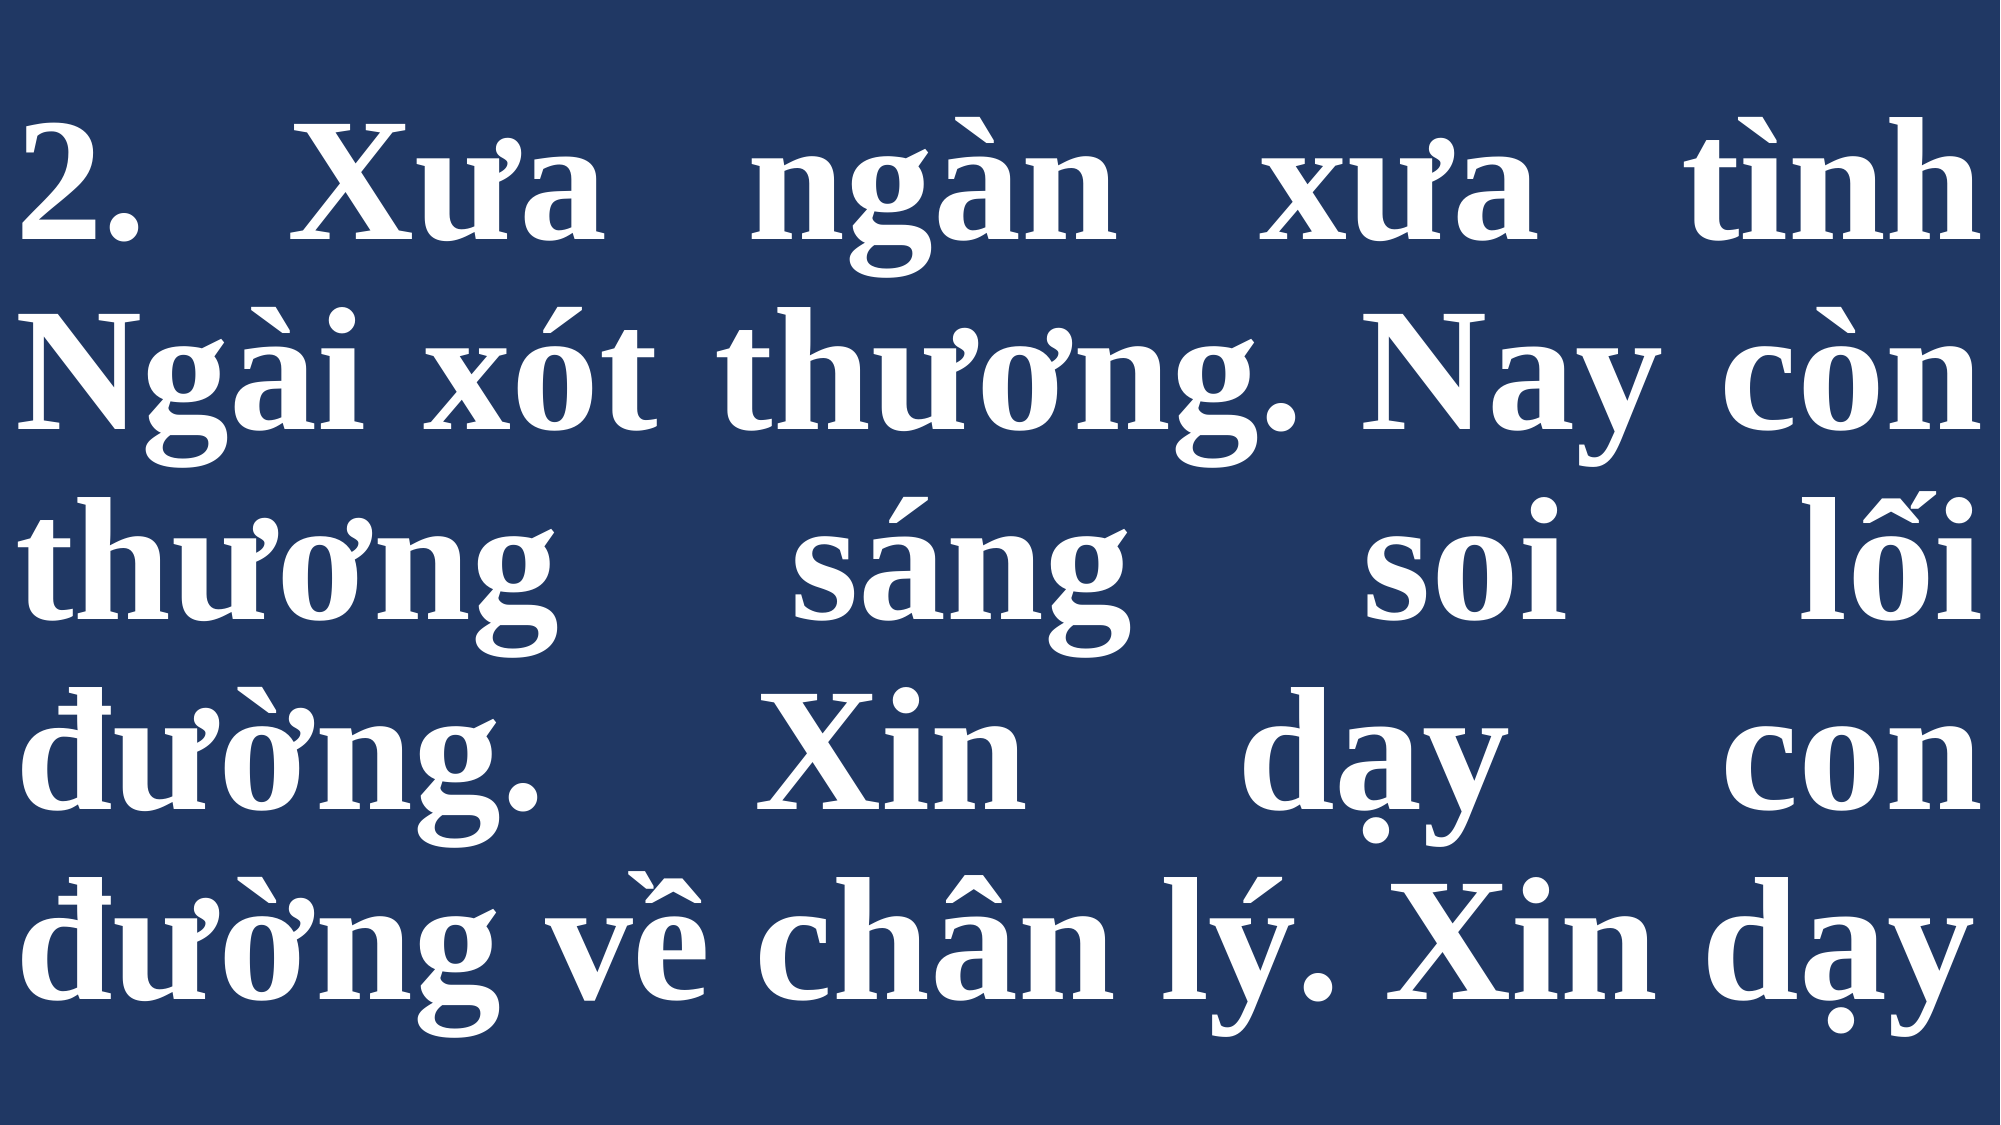

# 2. Xưa ngàn xưa tình Ngài xót thương. Nay còn thương sáng soi lối đường. Xin dạy con đường về chân lý. Xin dạy